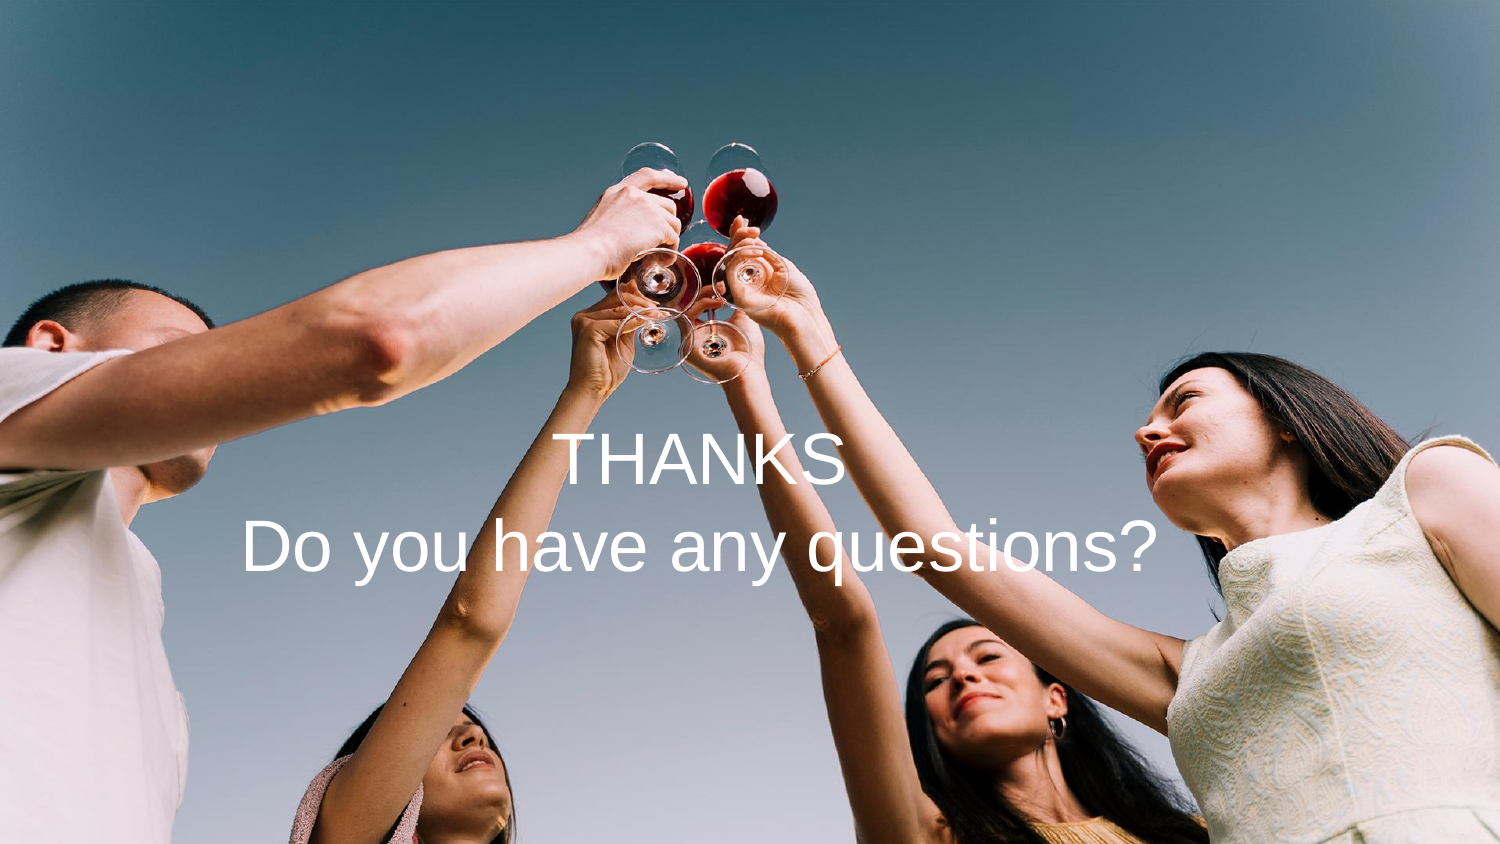

# THANKS Do you have any questions?